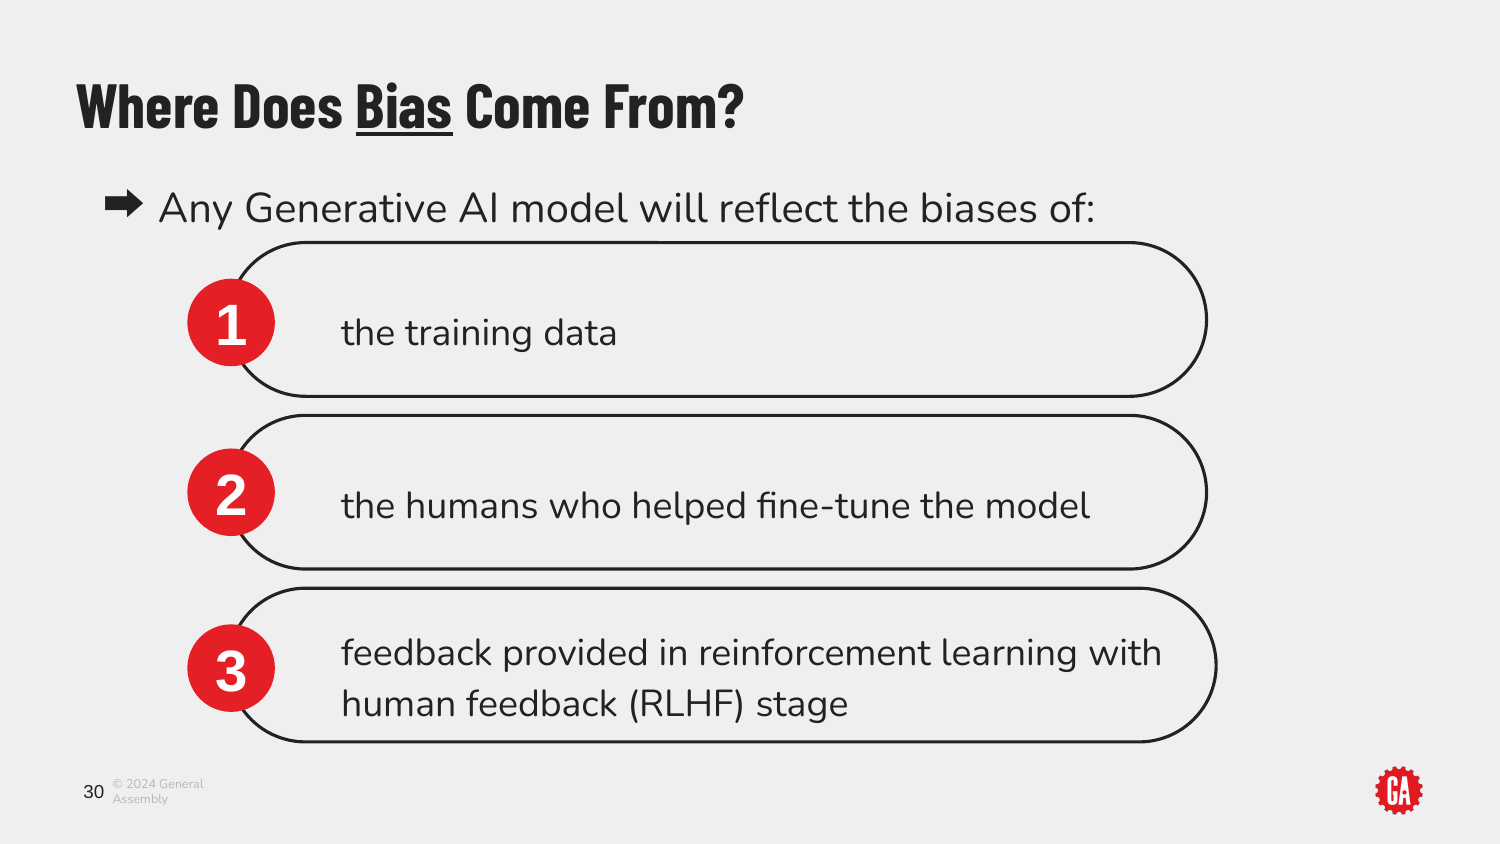

# Where Does Bias Come From?
Any Generative AI model will reflect the biases of:
the training data
1

the humans who helped fine-tune the model
2

feedback provided in reinforcement learning with human feedback (RLHF) stage
3

30